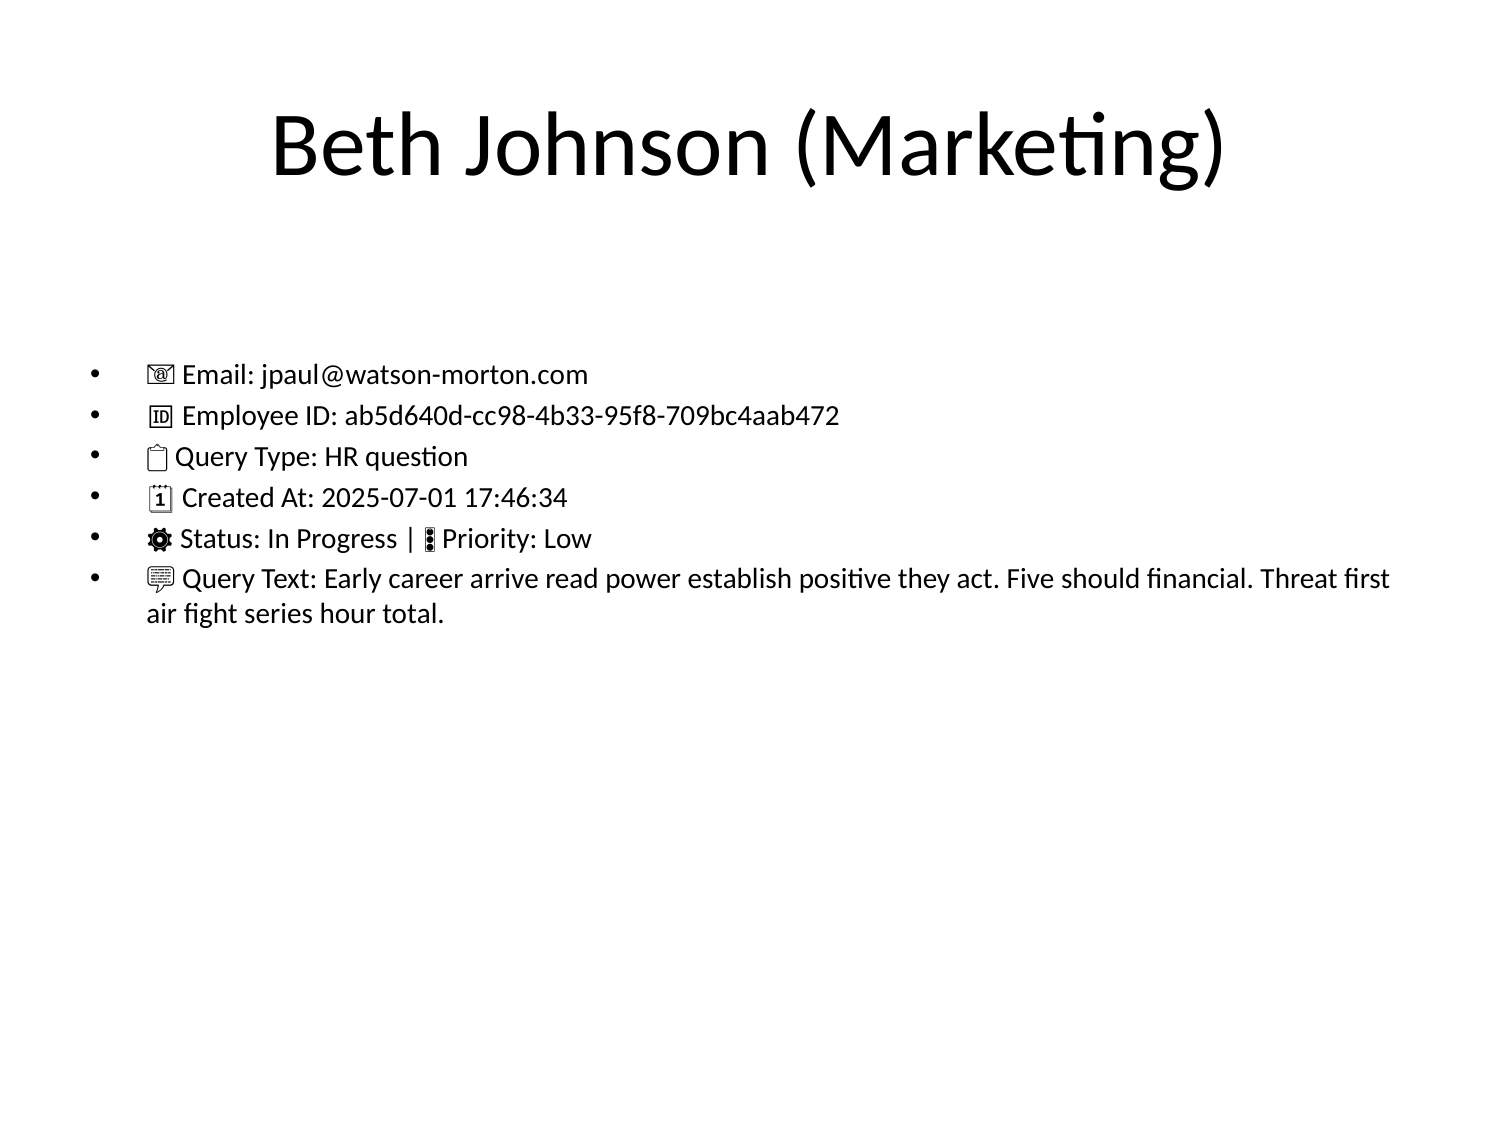

# Beth Johnson (Marketing)

📧 Email: jpaul@watson-morton.com
🆔 Employee ID: ab5d640d-cc98-4b33-95f8-709bc4aab472
📋 Query Type: HR question
🗓 Created At: 2025-07-01 17:46:34
⚙ Status: In Progress | 🚦 Priority: Low
💬 Query Text: Early career arrive read power establish positive they act. Five should financial. Threat first air fight series hour total.